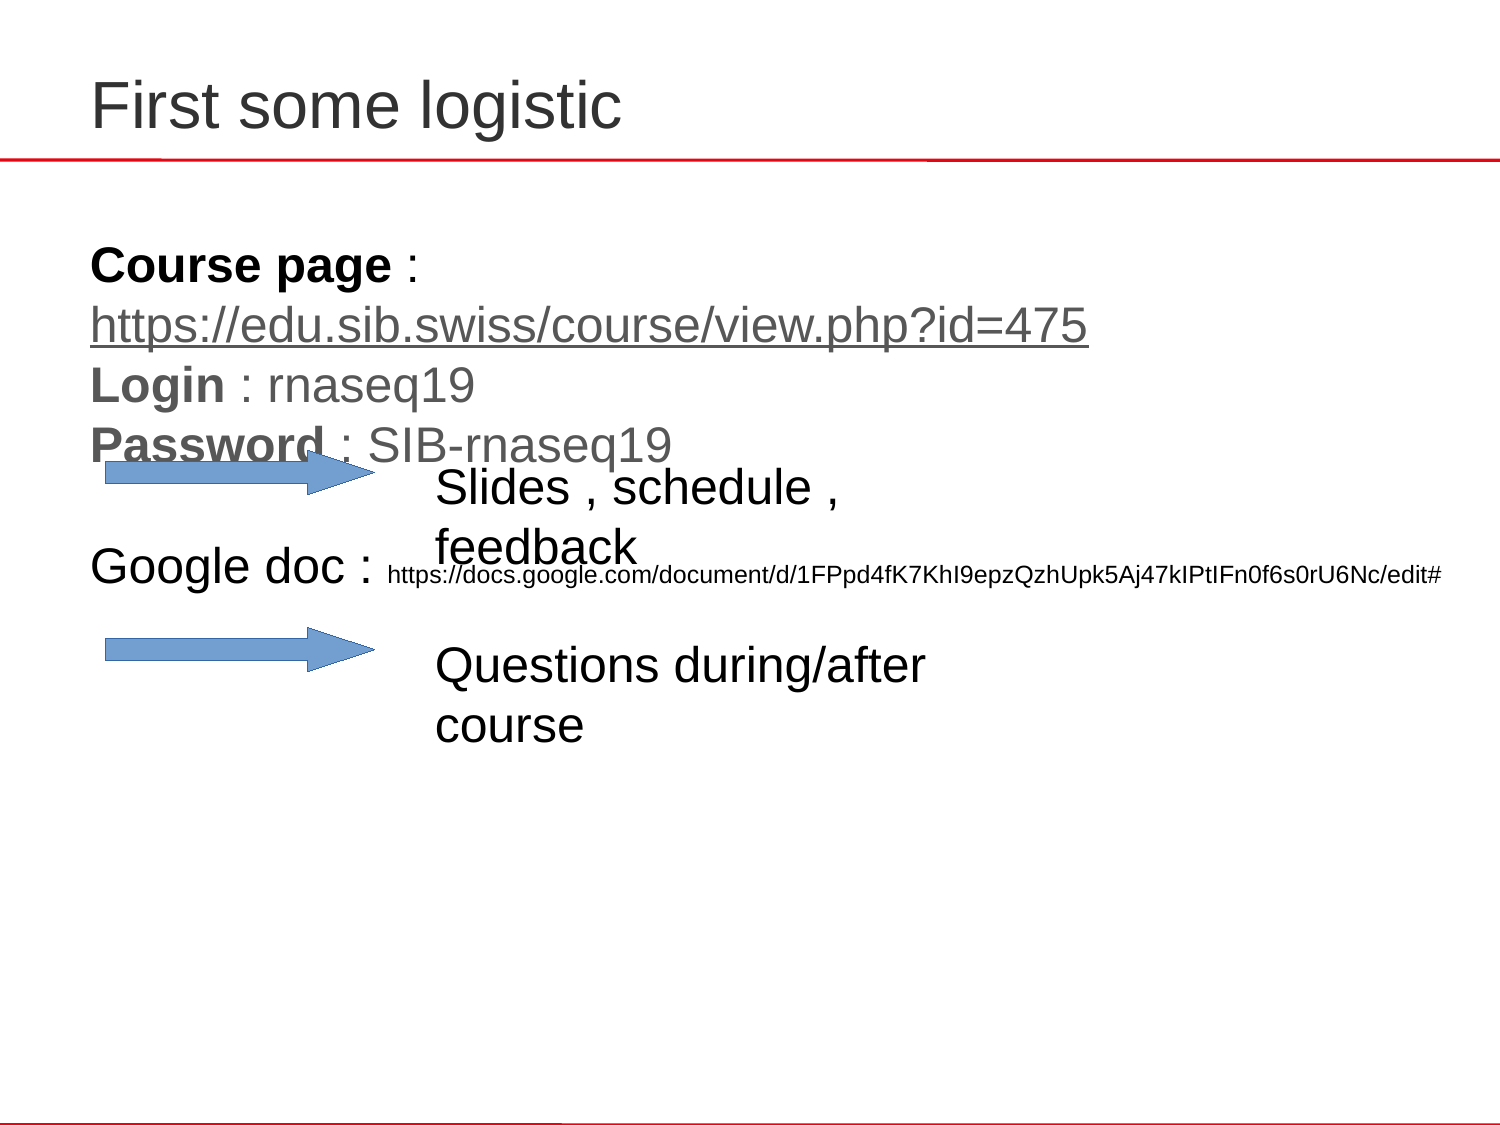

First some logistic
Course page : https://edu.sib.swiss/course/view.php?id=475
Login : rnaseq19
Password : SIB-rnaseq19
Slides , schedule , feedback

Google doc : https://docs.google.com/document/d/1FPpd4fK7KhI9epzQzhUpk5Aj47kIPtIFn0f6s0rU6Nc/edit#
Questions during/after course